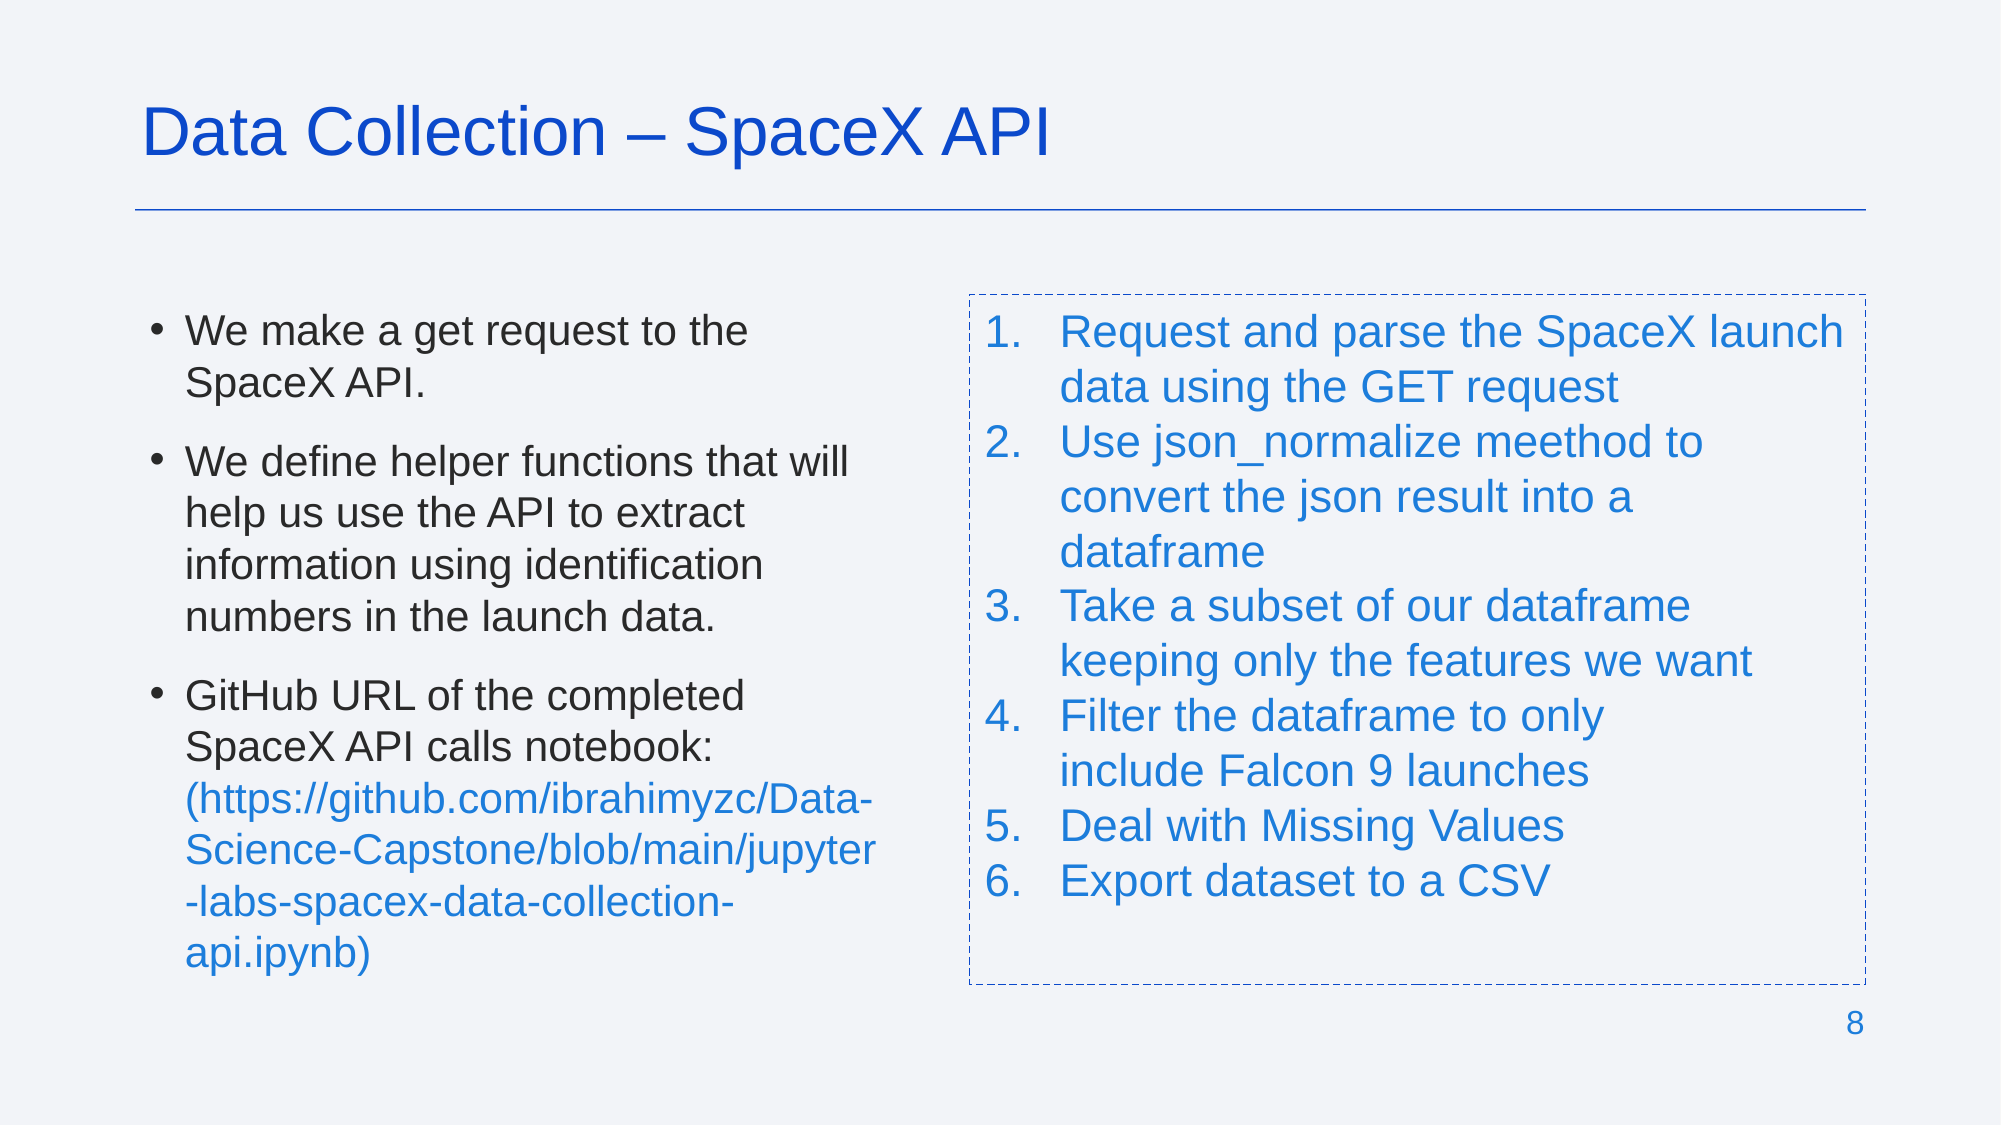

Data Collection – SpaceX API
Request and parse the SpaceX launch data using the GET request
Use json_normalize meethod to convert the json result into a dataframe
Take a subset of our dataframe keeping only the features we want
Filter the dataframe to only include Falcon 9 launches
Deal with Missing Values
Export dataset to a CSV
We make a get request to the SpaceX API.
We define helper functions that will help us use the API to extract information using identification numbers in the launch data.
GitHub URL of the completed SpaceX API calls notebook: (https://github.com/ibrahimyzc/Data-Science-Capstone/blob/main/jupyter-labs-spacex-data-collection-api.ipynb)

8